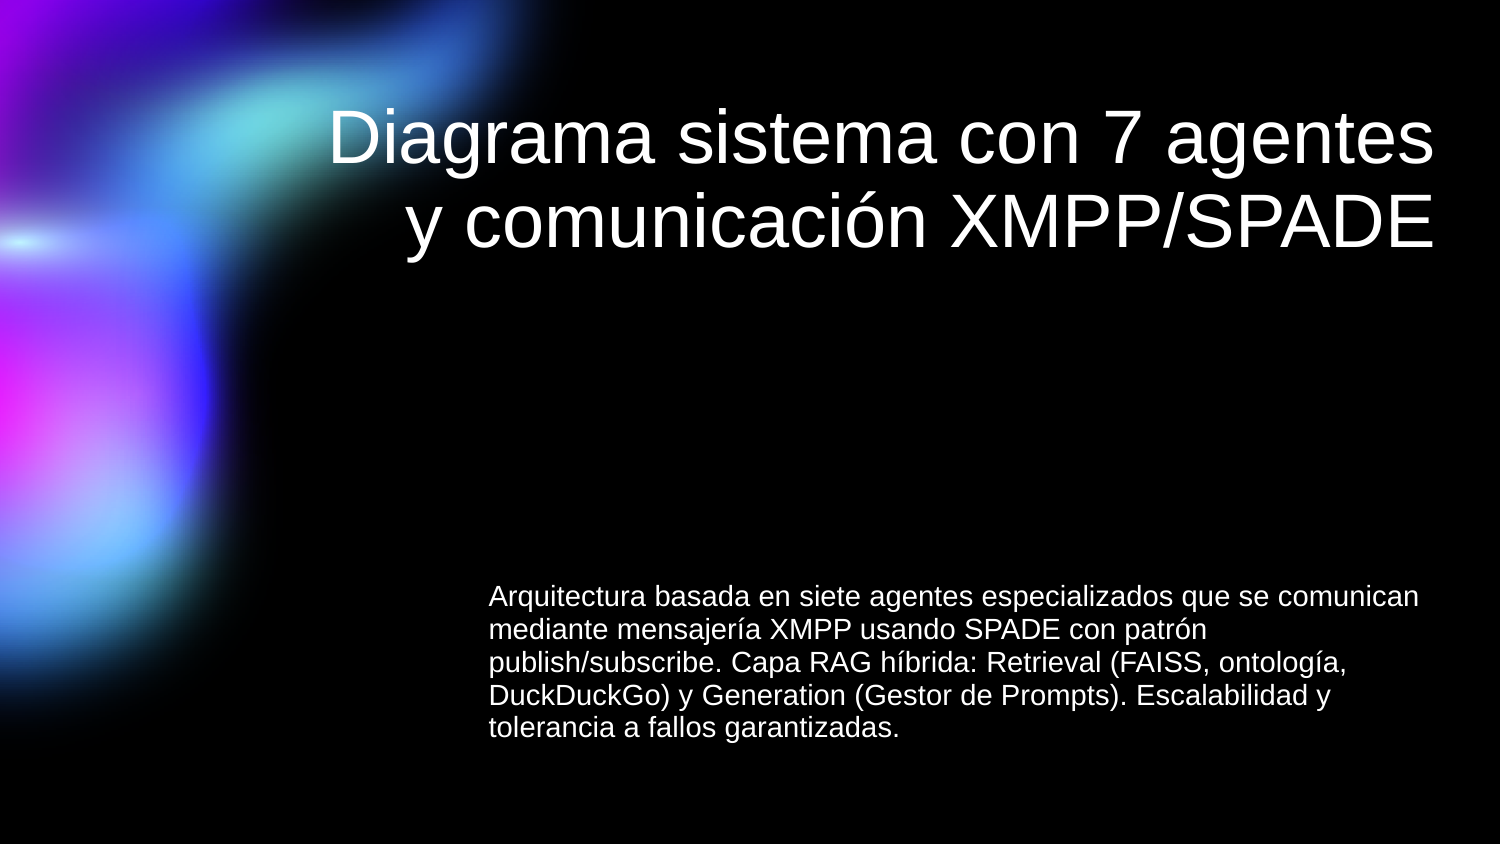

# Diagrama sistema con 7 agentes y comunicación XMPP/SPADE
Arquitectura basada en siete agentes especializados que se comunican mediante mensajería XMPP usando SPADE con patrón publish/subscribe. Capa RAG híbrida: Retrieval (FAISS, ontología, DuckDuckGo) y Generation (Gestor de Prompts). Escalabilidad y tolerancia a fallos garantizadas.